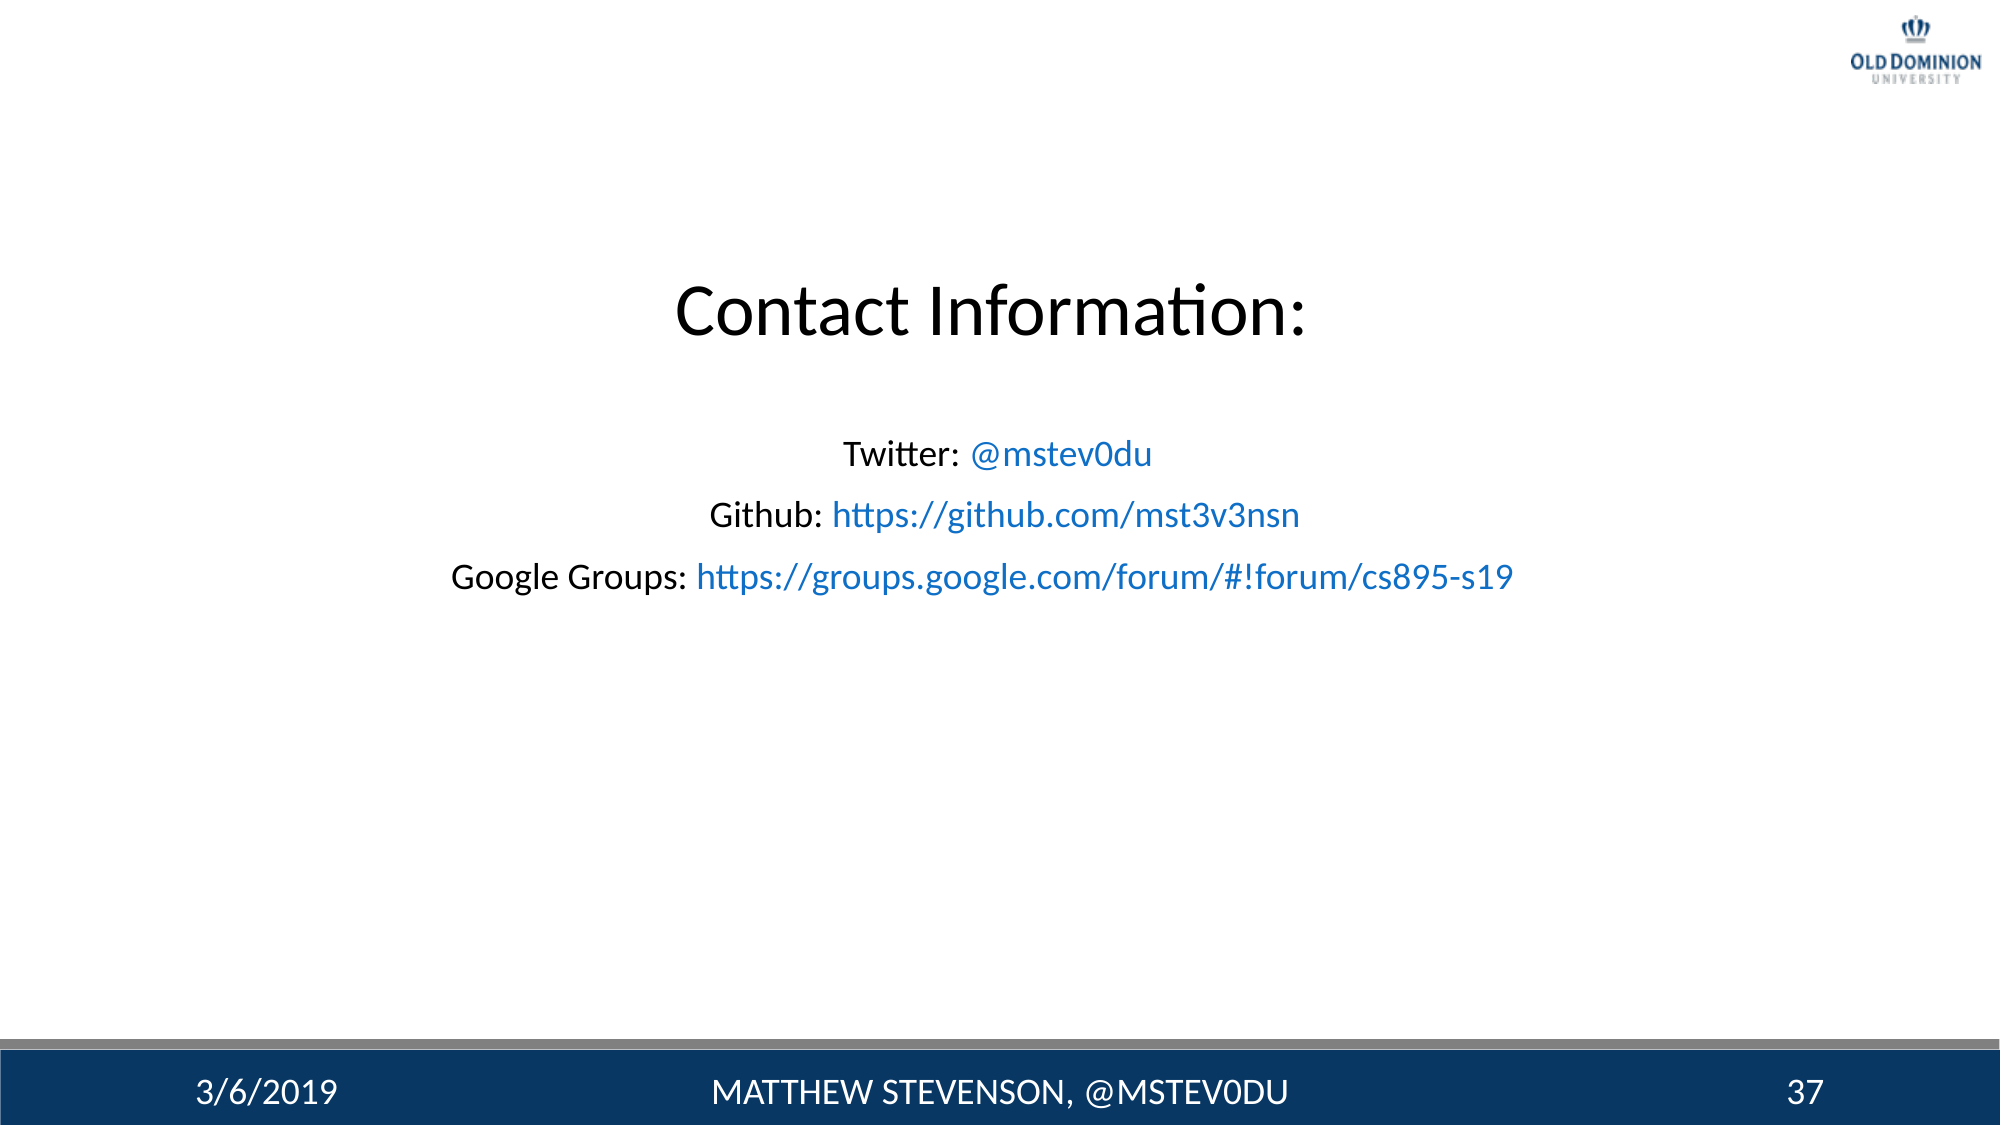

Contact Information:
Twitter: @mstev0du
Github: https://github.com/mst3v3nsn
Google Groups: https://groups.google.com/forum/#!forum/cs895-s19
3/6/2019
Matthew Stevenson, @mstev0du
37